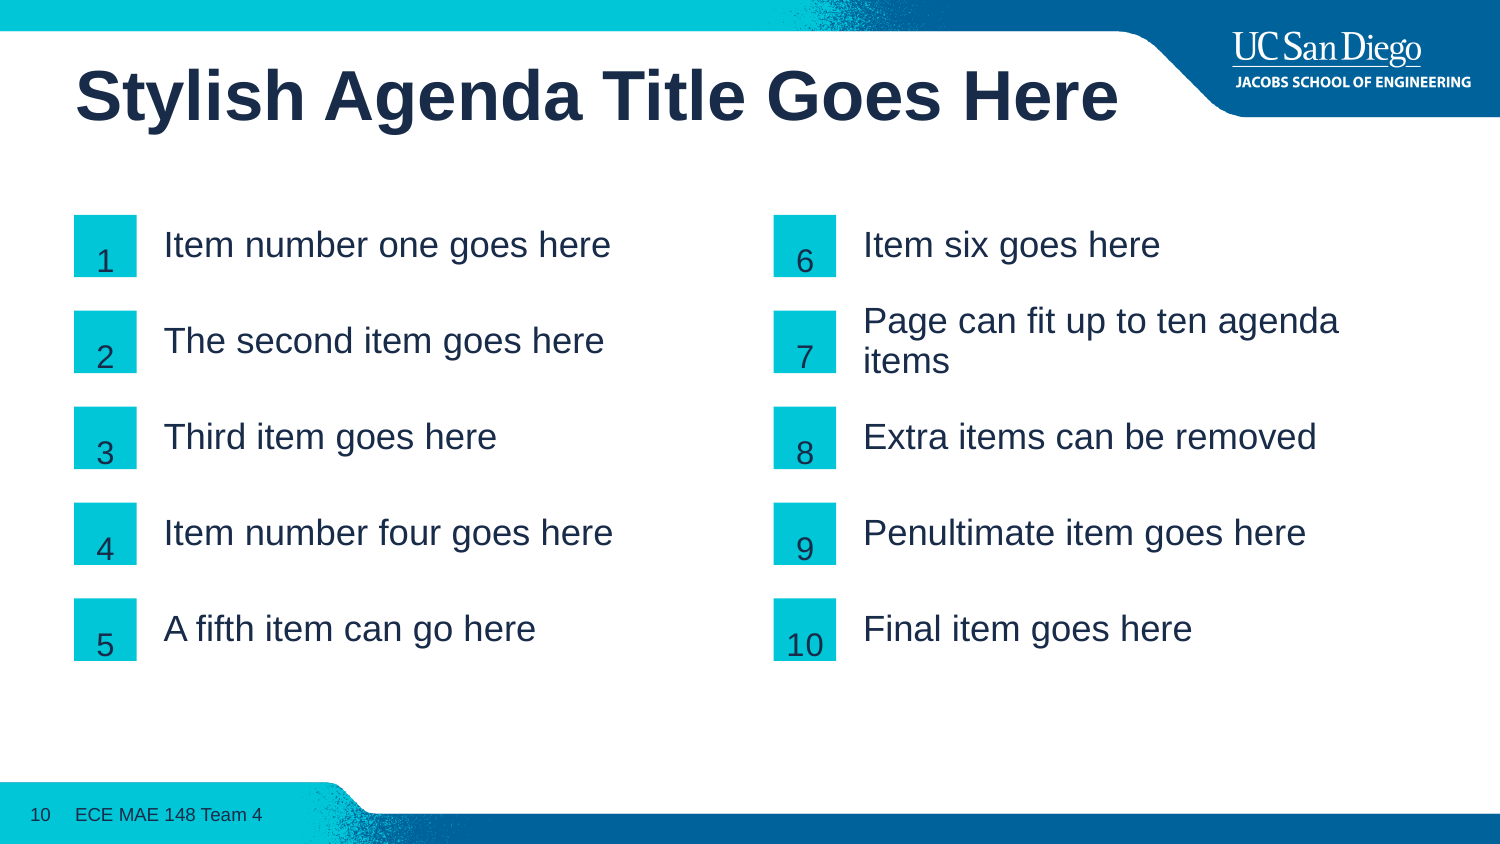

# Stylish Agenda Title Goes Here
Item number one goes here
Item six goes here
1
6
The second item goes here
Page can fit up to ten agenda items
2
7
Third item goes here
Extra items can be removed
3
8
Item number four goes here
Penultimate item goes here
4
9
A fifth item can go here
Final item goes here
5
10
10
ECE MAE 148 Team 4